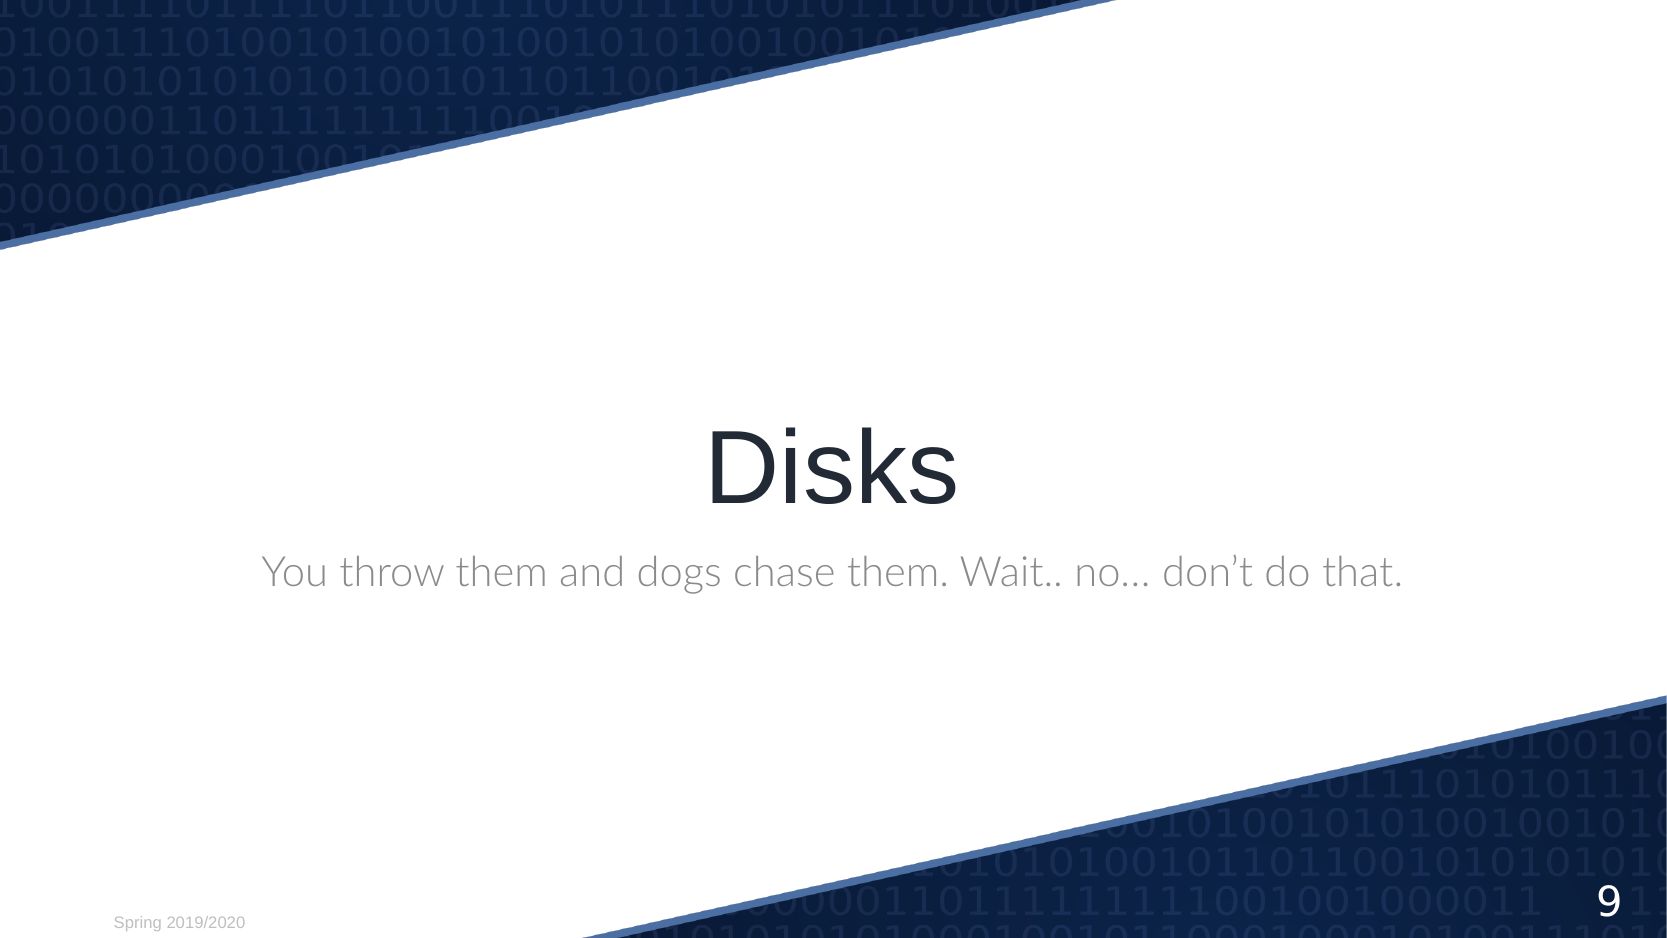

# Disks
You throw them and dogs chase them. Wait.. no… don’t do that.
9